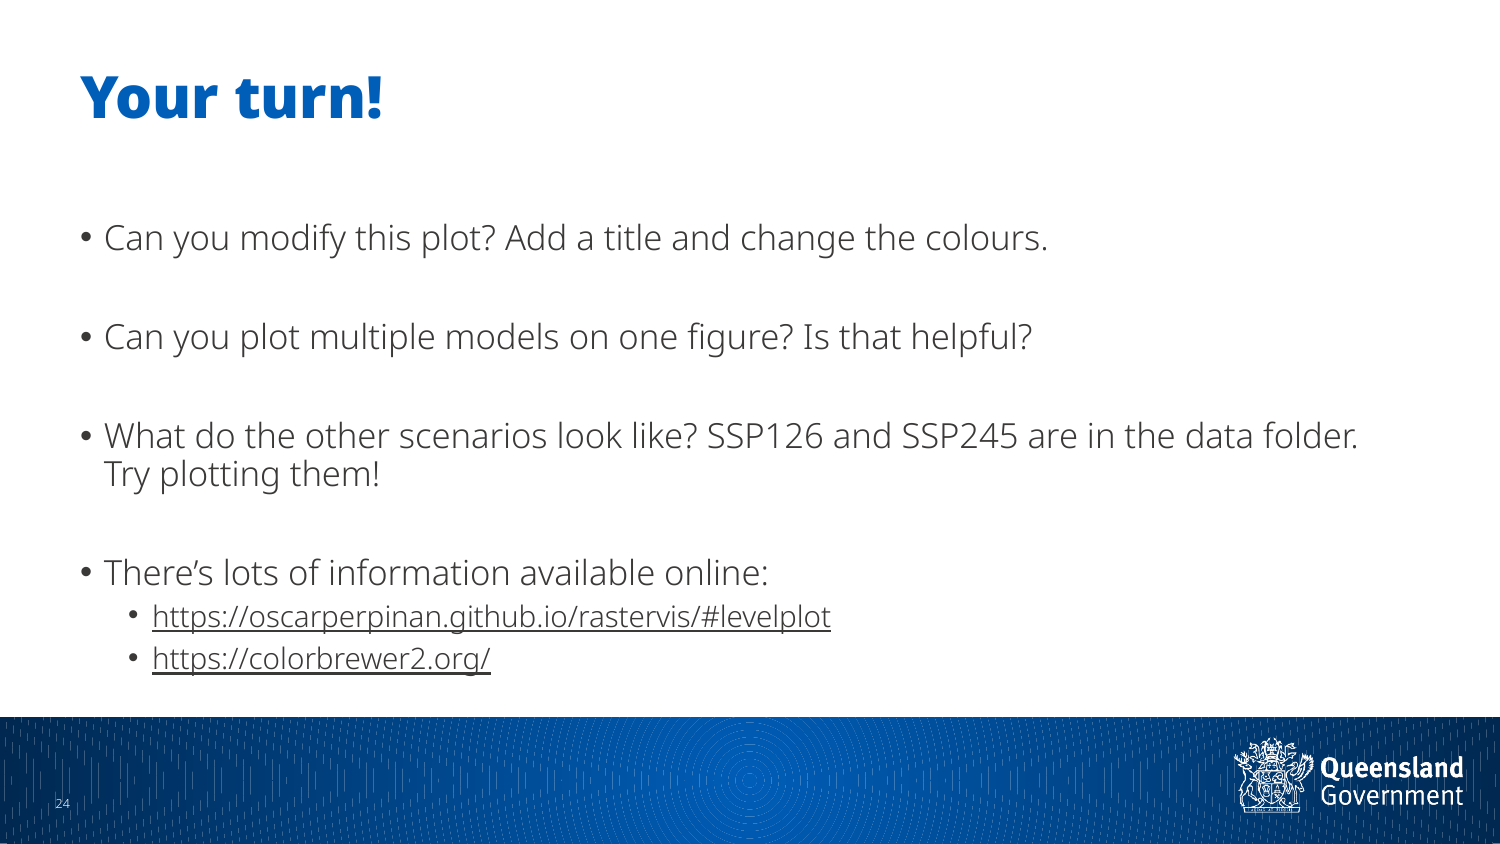

# Your turn!
Can you modify this plot? Add a title and change the colours.

Can you plot multiple models on one figure? Is that helpful?

What do the other scenarios look like? SSP126 and SSP245 are in the data folder. Try plotting them!

There’s lots of information available online:
https://oscarperpinan.github.io/rastervis/#levelplot
https://colorbrewer2.org/

24